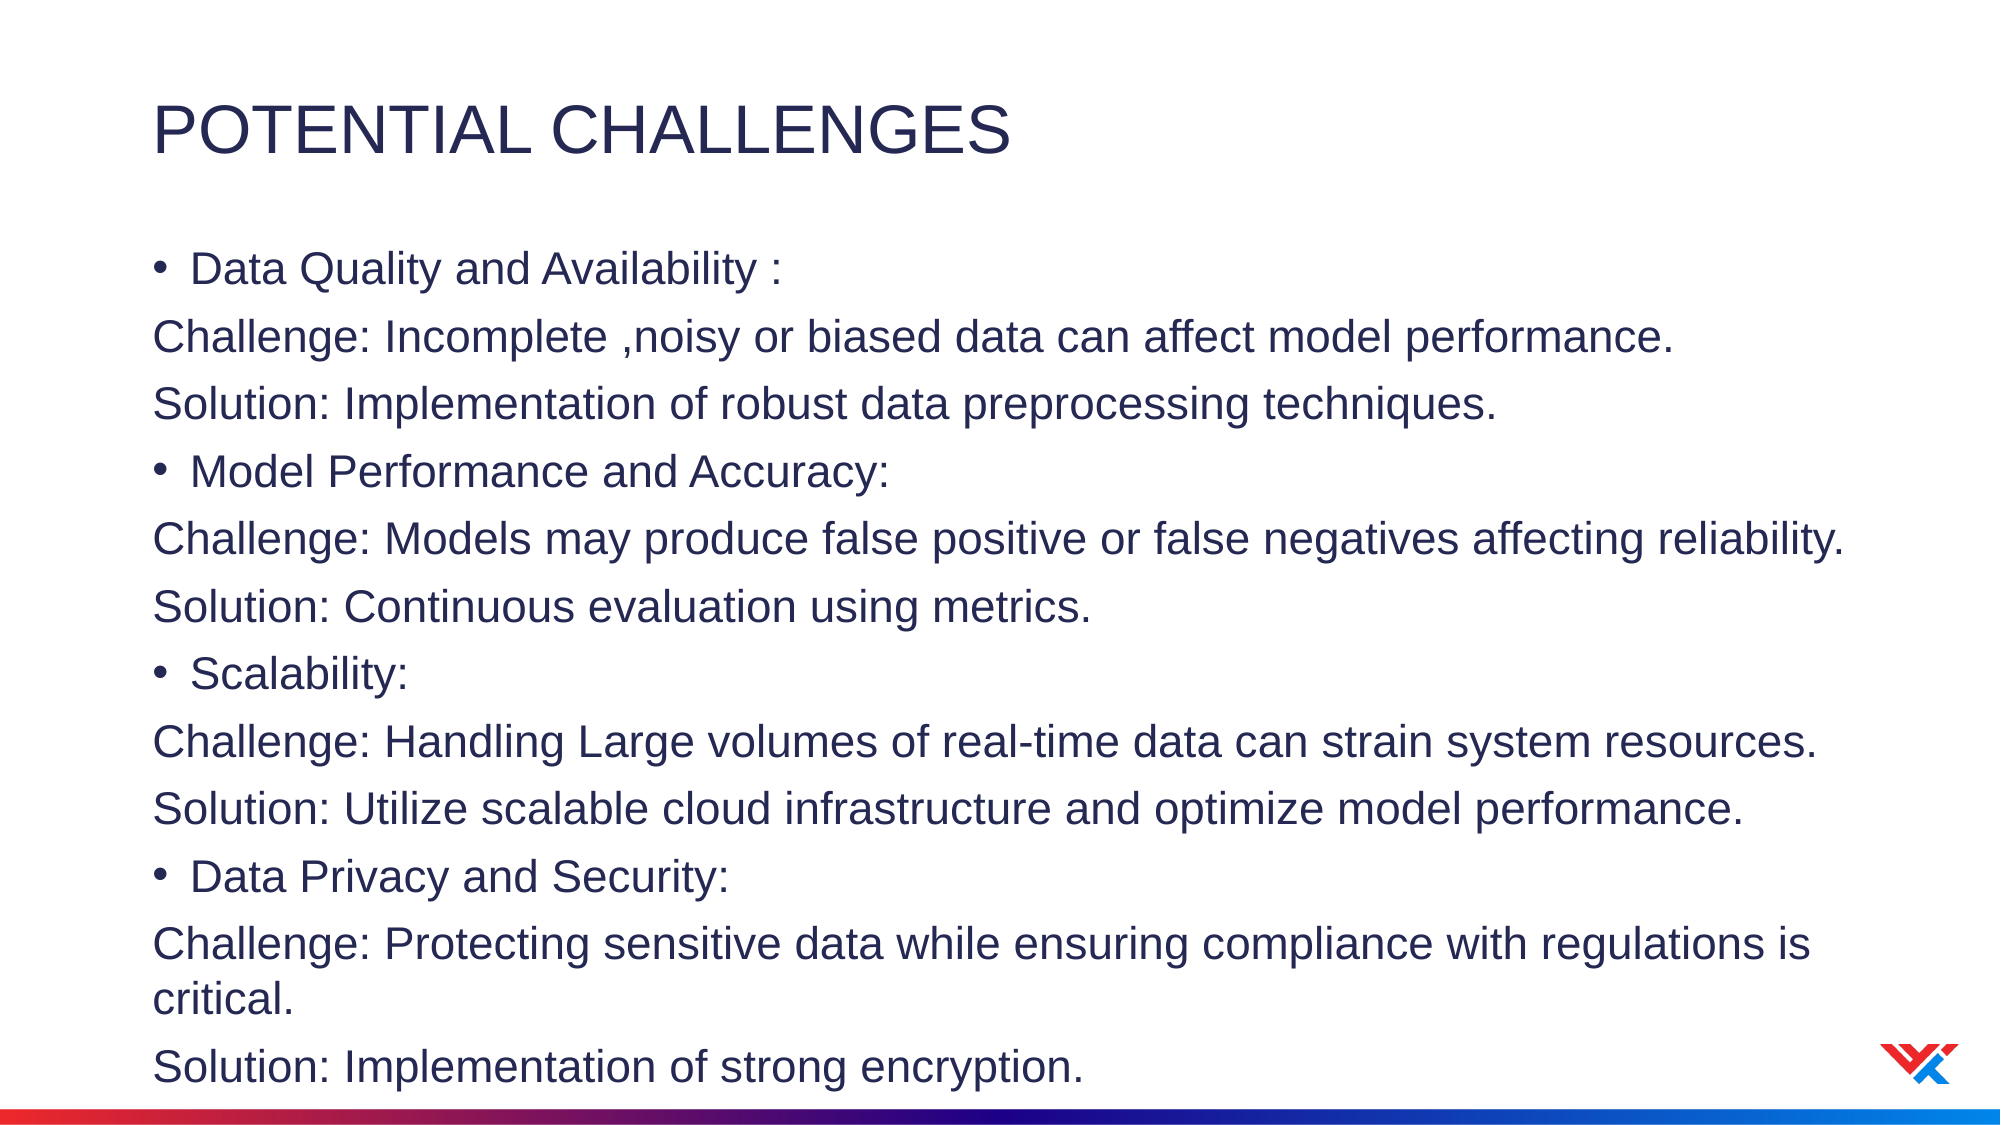

# POTENTIAL CHALLENGES
Data Quality and Availability :
Challenge: Incomplete ,noisy or biased data can affect model performance.
Solution: Implementation of robust data preprocessing techniques.
Model Performance and Accuracy:
Challenge: Models may produce false positive or false negatives affecting reliability.
Solution: Continuous evaluation using metrics.
Scalability:
Challenge: Handling Large volumes of real-time data can strain system resources.
Solution: Utilize scalable cloud infrastructure and optimize model performance.
Data Privacy and Security:
Challenge: Protecting sensitive data while ensuring compliance with regulations is critical.
Solution: Implementation of strong encryption.